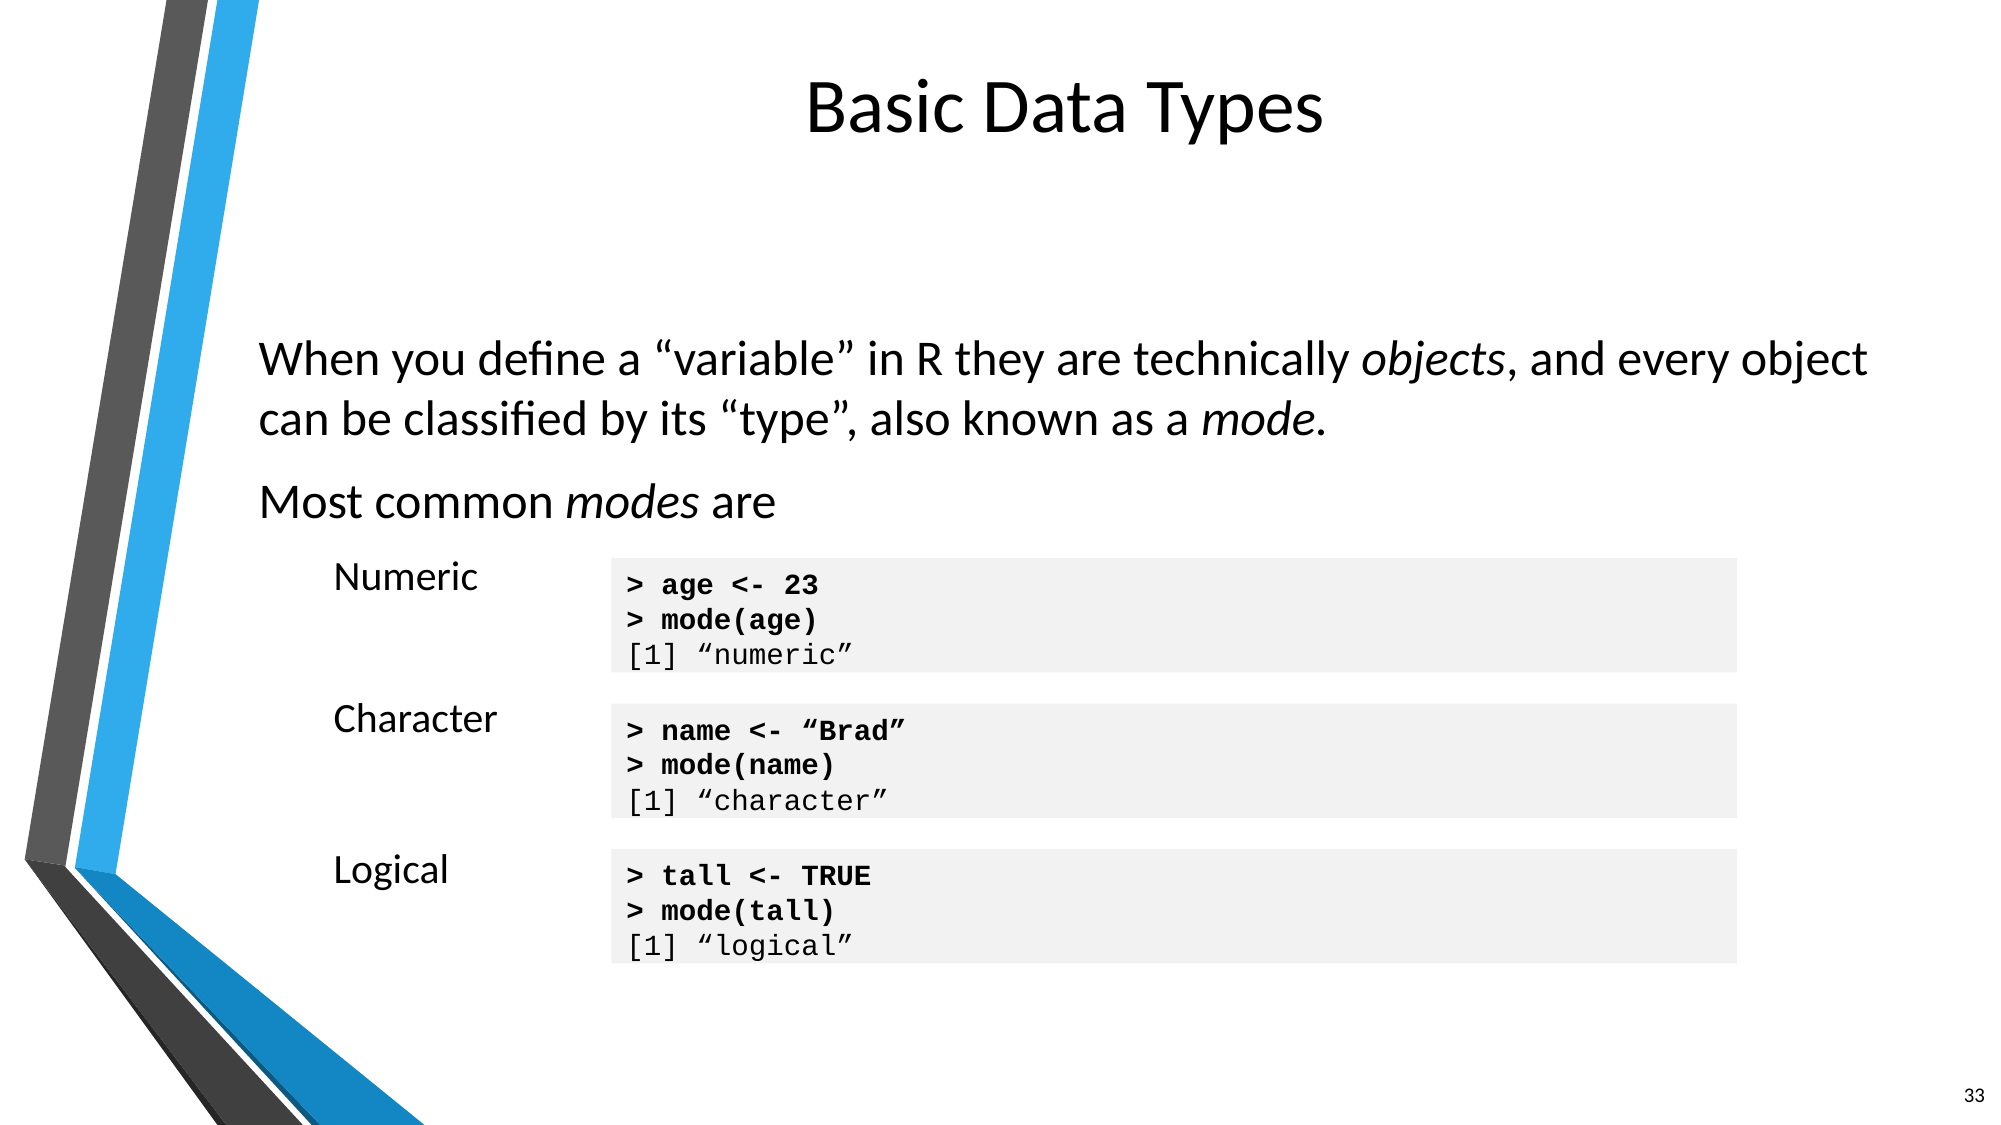

# Basic Data Types

When you define a “variable” in R they are technically objects, and every object can be classified by its “type”, also known as a mode.
Most common modes are
Numeric

Character

Logical

> age <- 23
> mode(age)
[1] “numeric”
> name <- “Brad”
> mode(name)
[1] “character”
> tall <- TRUE
> mode(tall)
[1] “logical”
33